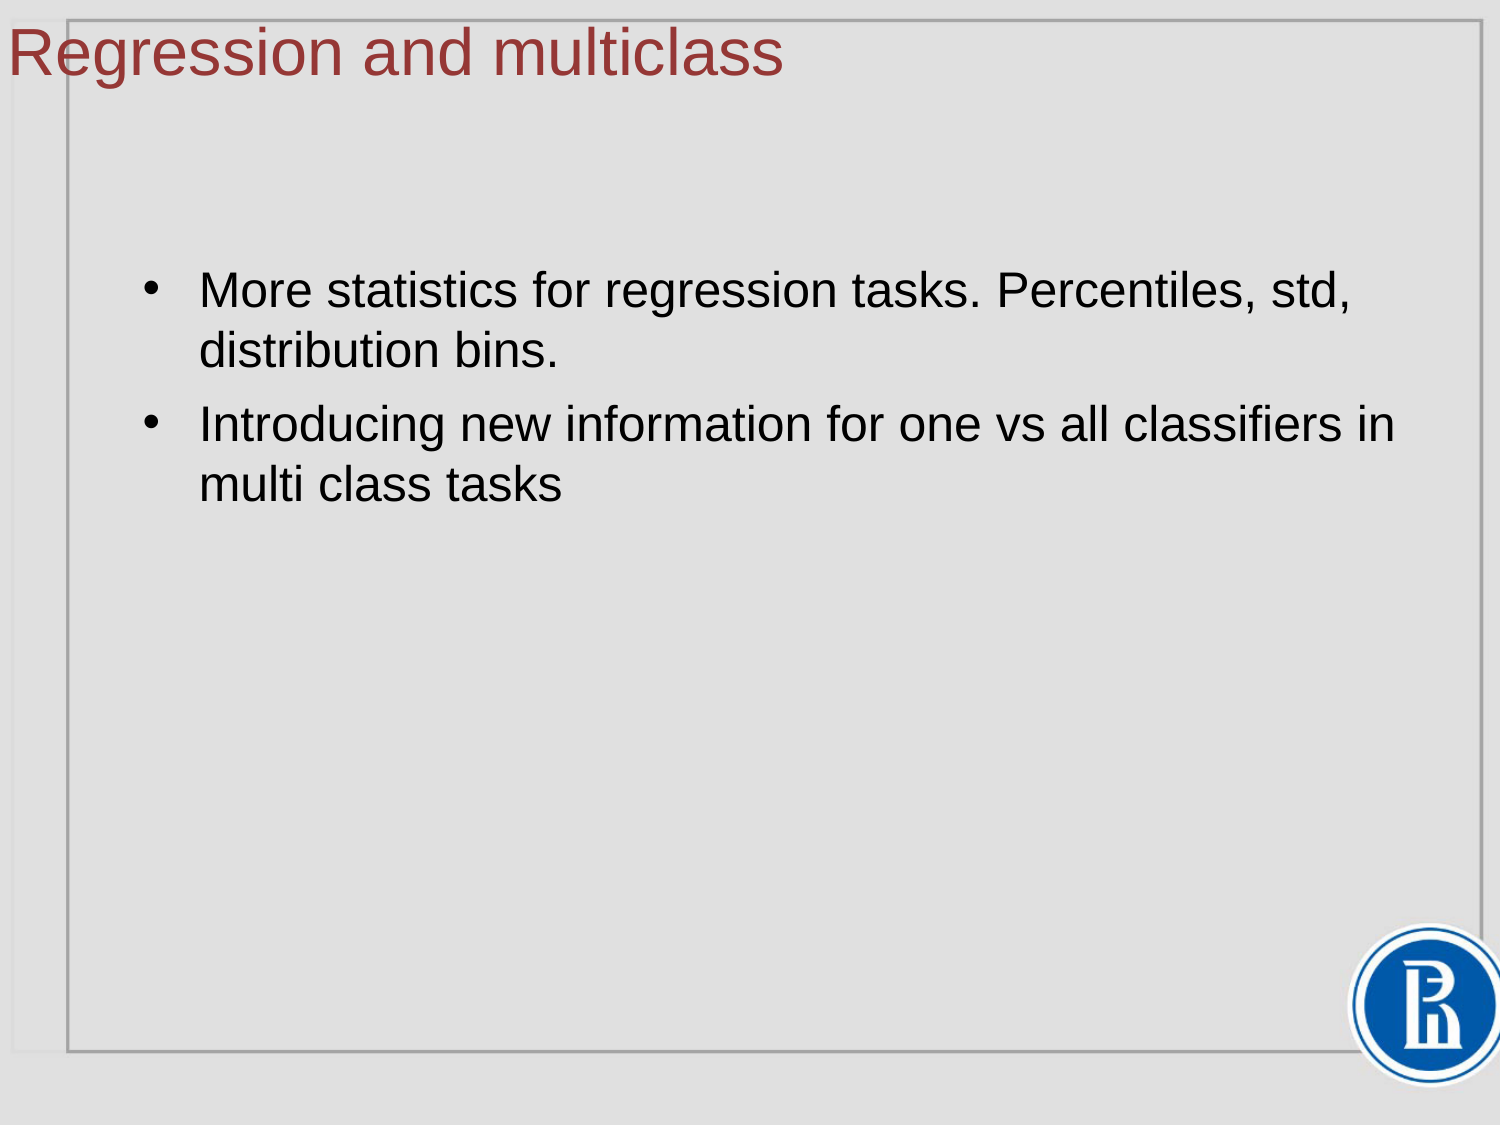

# Regression and multiclass
More statistics for regression tasks. Percentiles, std, distribution bins.
Introducing new information for one vs all classifiers in multi class tasks